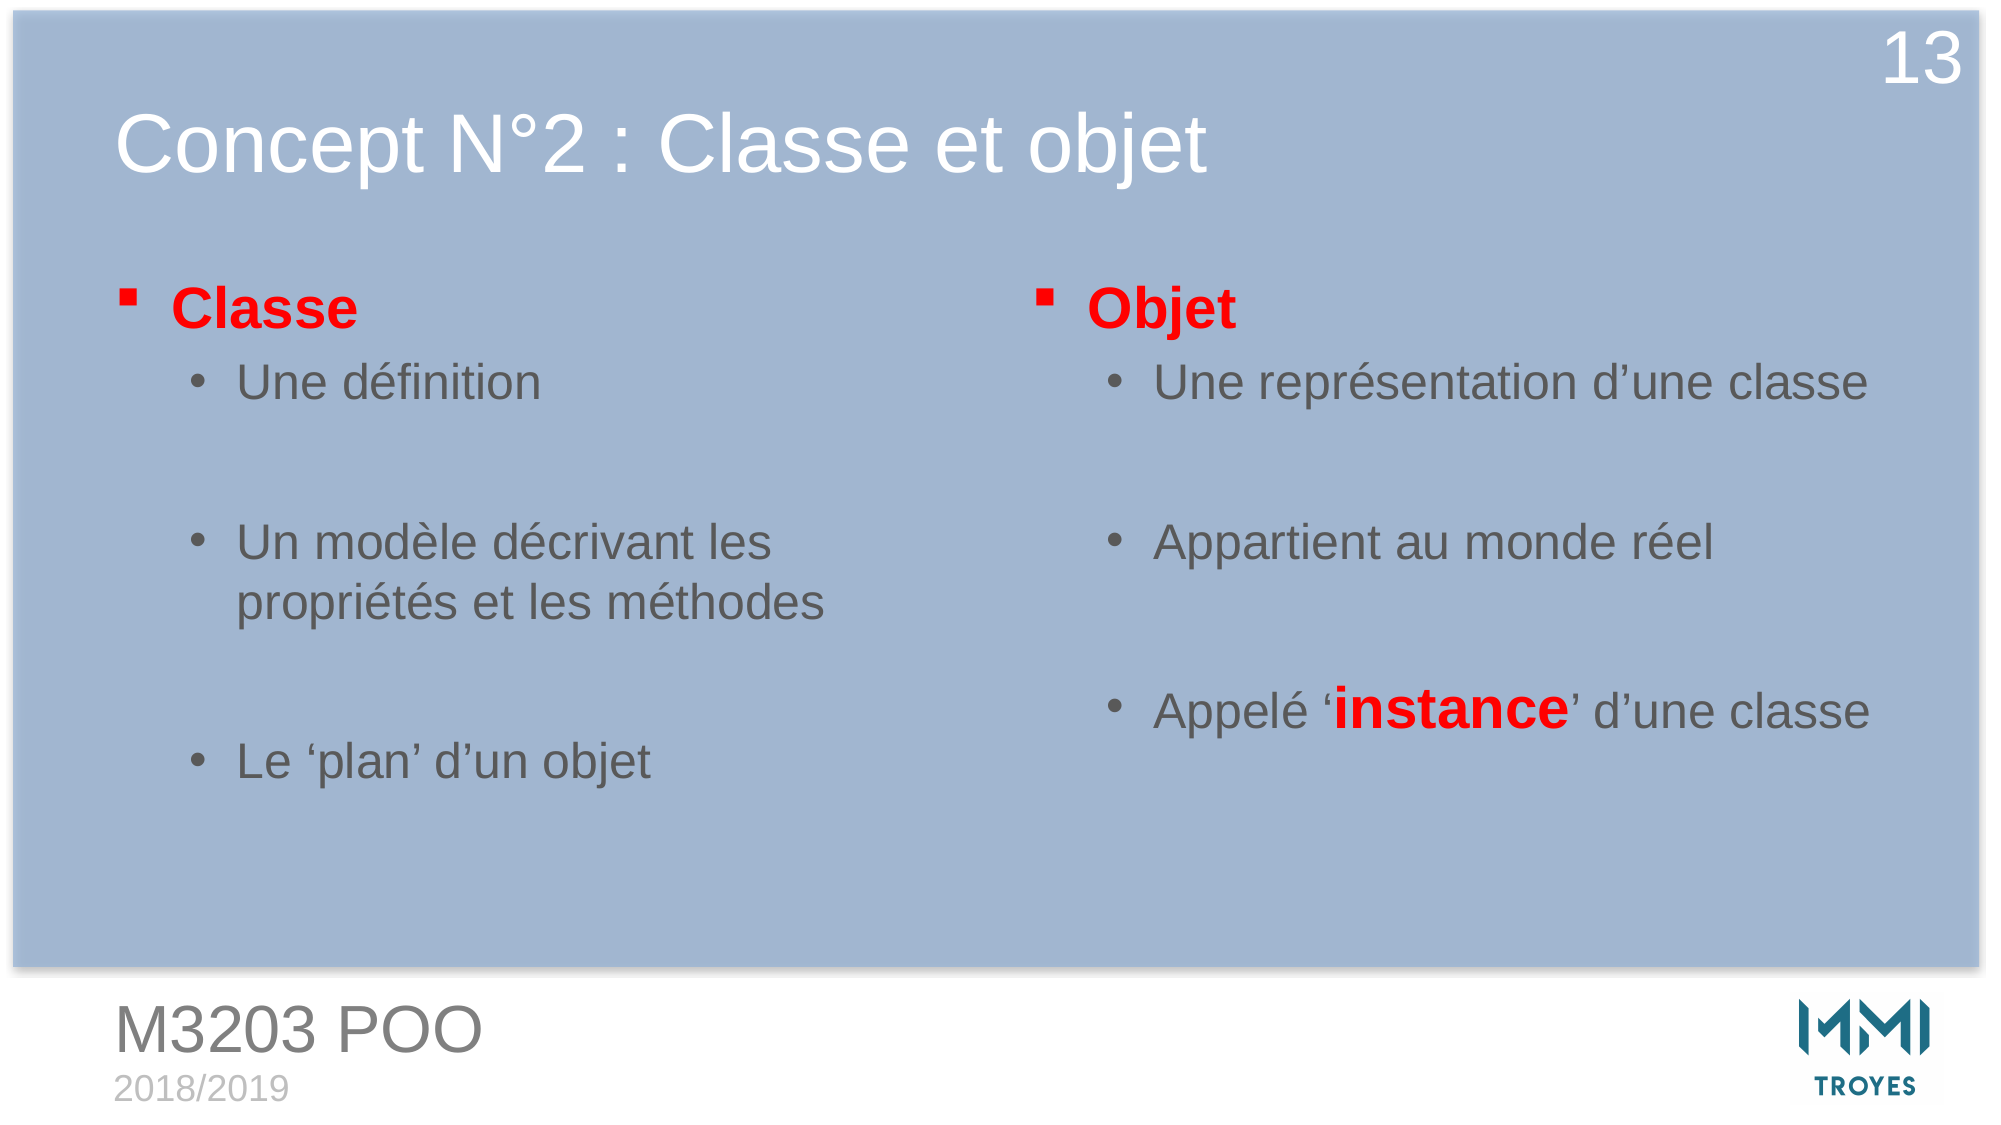

13
# Concept N°2 : Classe et objet
Classe
Une définition

Un modèle décrivant les propriétés et les méthodes

Le ‘plan’ d’un objet
Objet
Une représentation d’une classe

Appartient au monde réel

Appelé ‘instance’ d’une classe